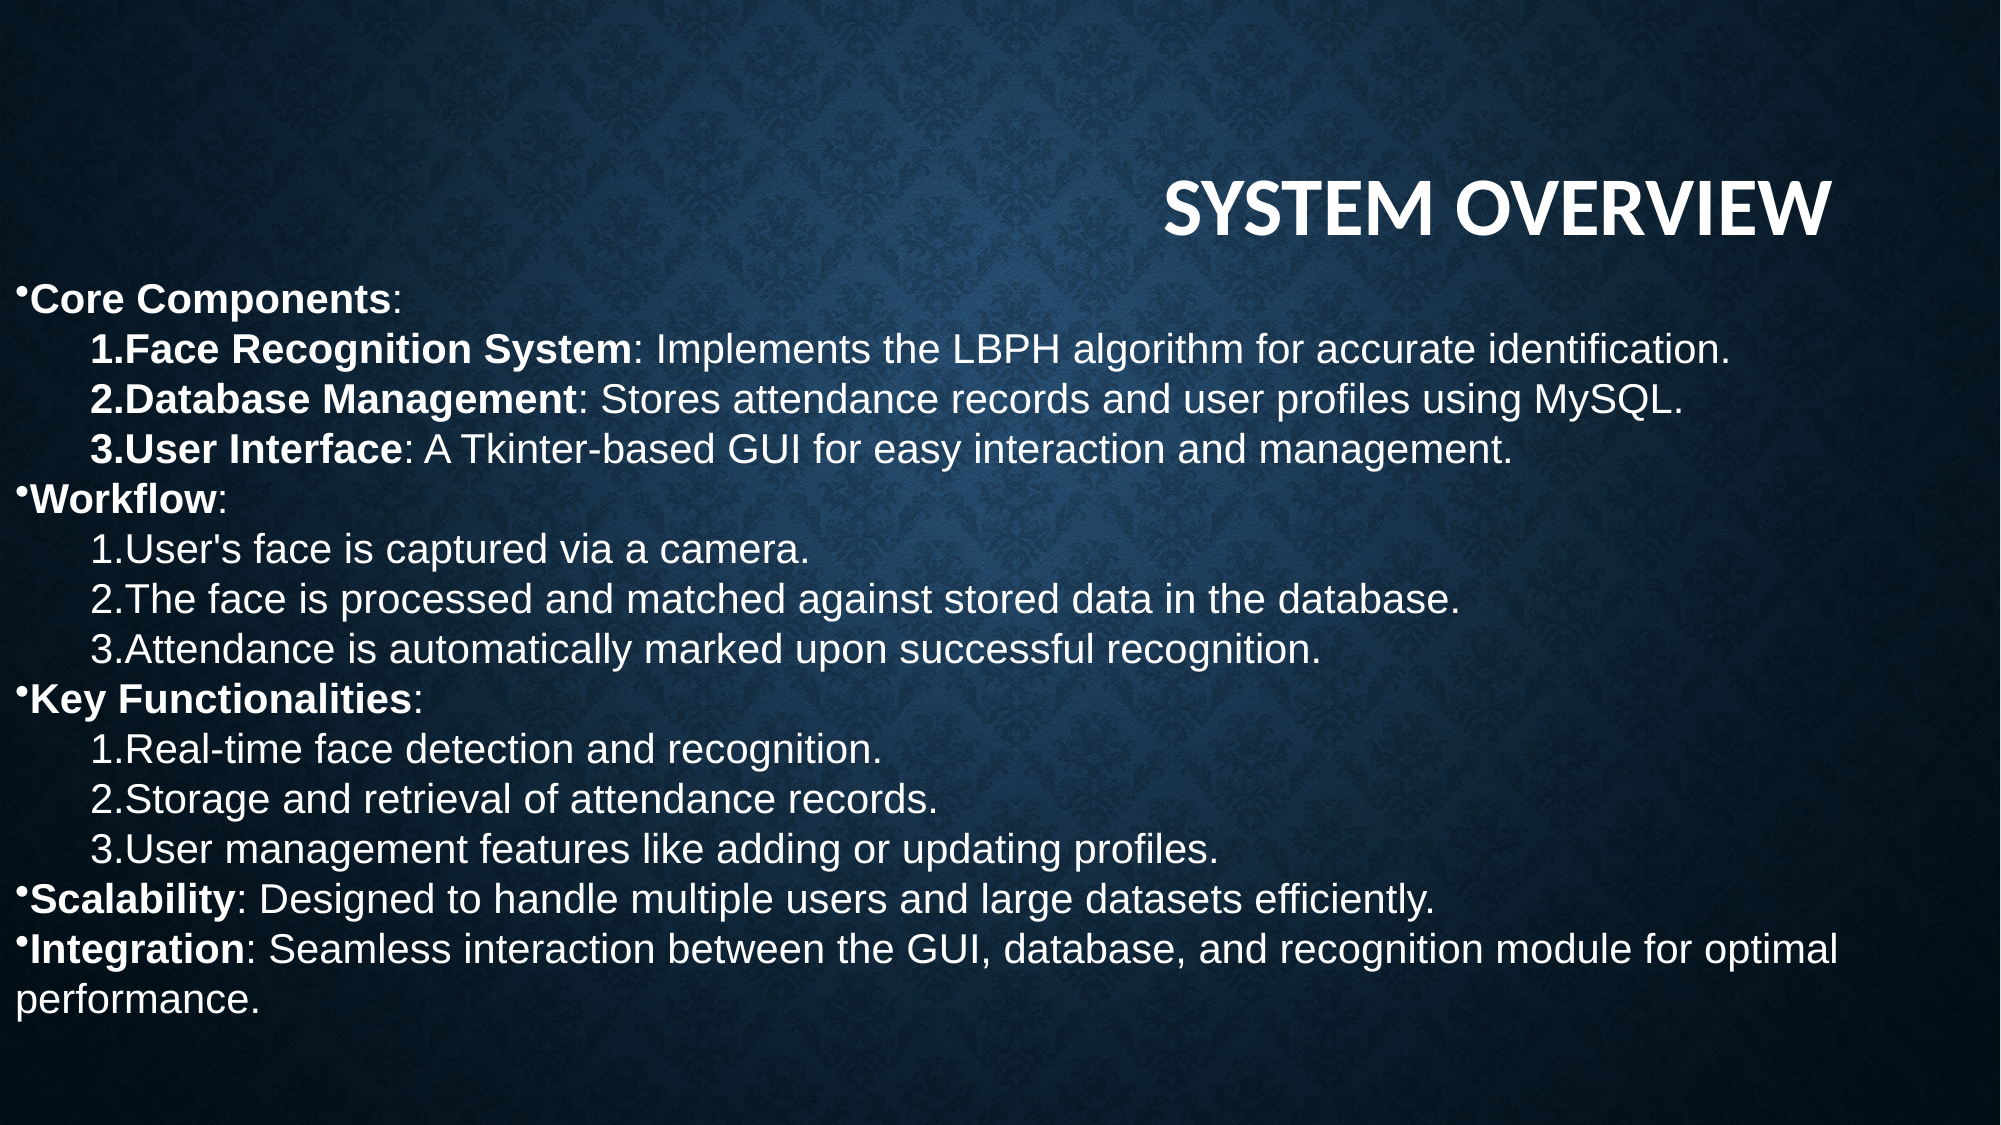

# System Overview

Core Components:
Face Recognition System: Implements the LBPH algorithm for accurate identification.
Database Management: Stores attendance records and user profiles using MySQL.
User Interface: A Tkinter-based GUI for easy interaction and management.
Workflow:
User's face is captured via a camera.
The face is processed and matched against stored data in the database.
Attendance is automatically marked upon successful recognition.
Key Functionalities:
Real-time face detection and recognition.
Storage and retrieval of attendance records.
User management features like adding or updating profiles.
Scalability: Designed to handle multiple users and large datasets efficiently.
Integration: Seamless interaction between the GUI, database, and recognition module for optimal performance.